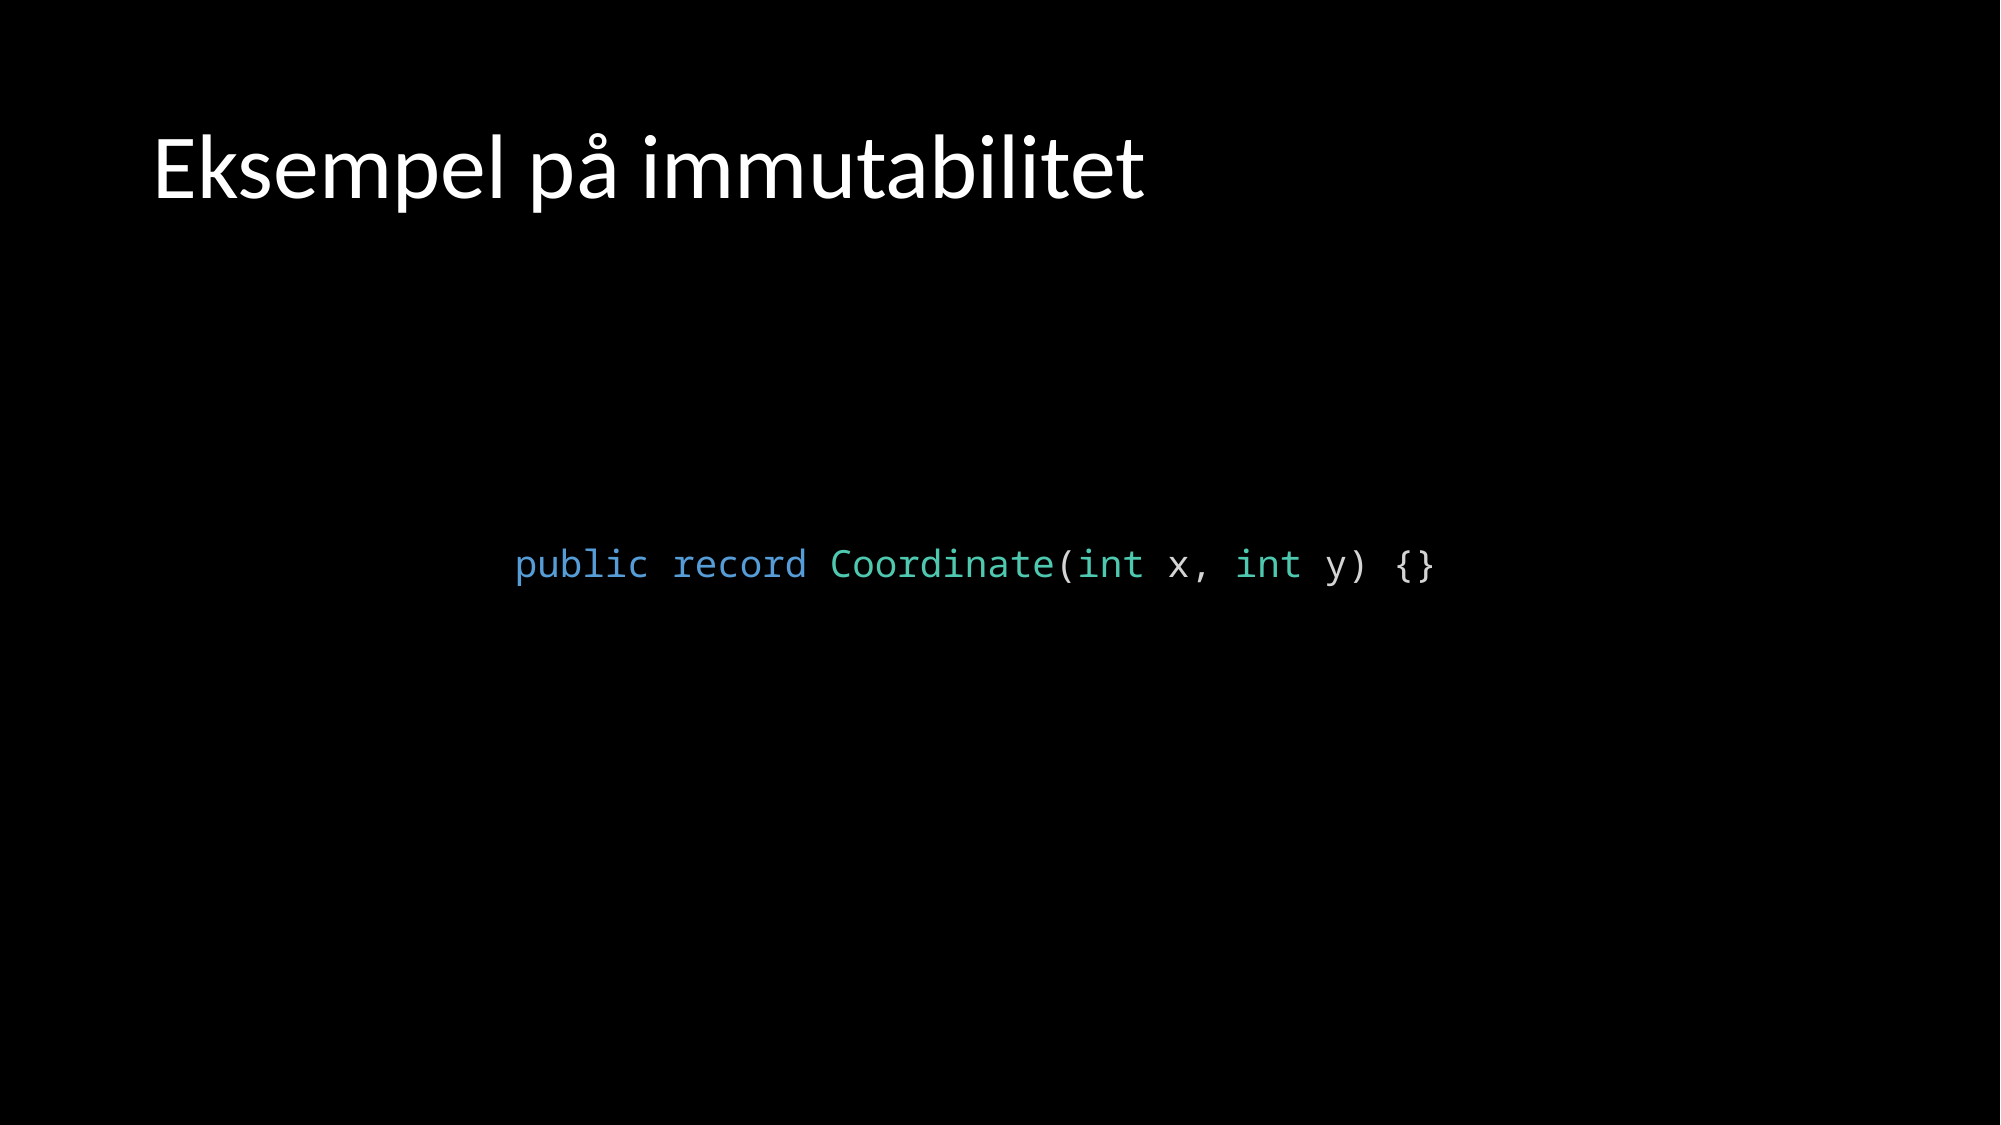

# Eksempel på immutabilitet
public record Coordinate(int x, int y) {}